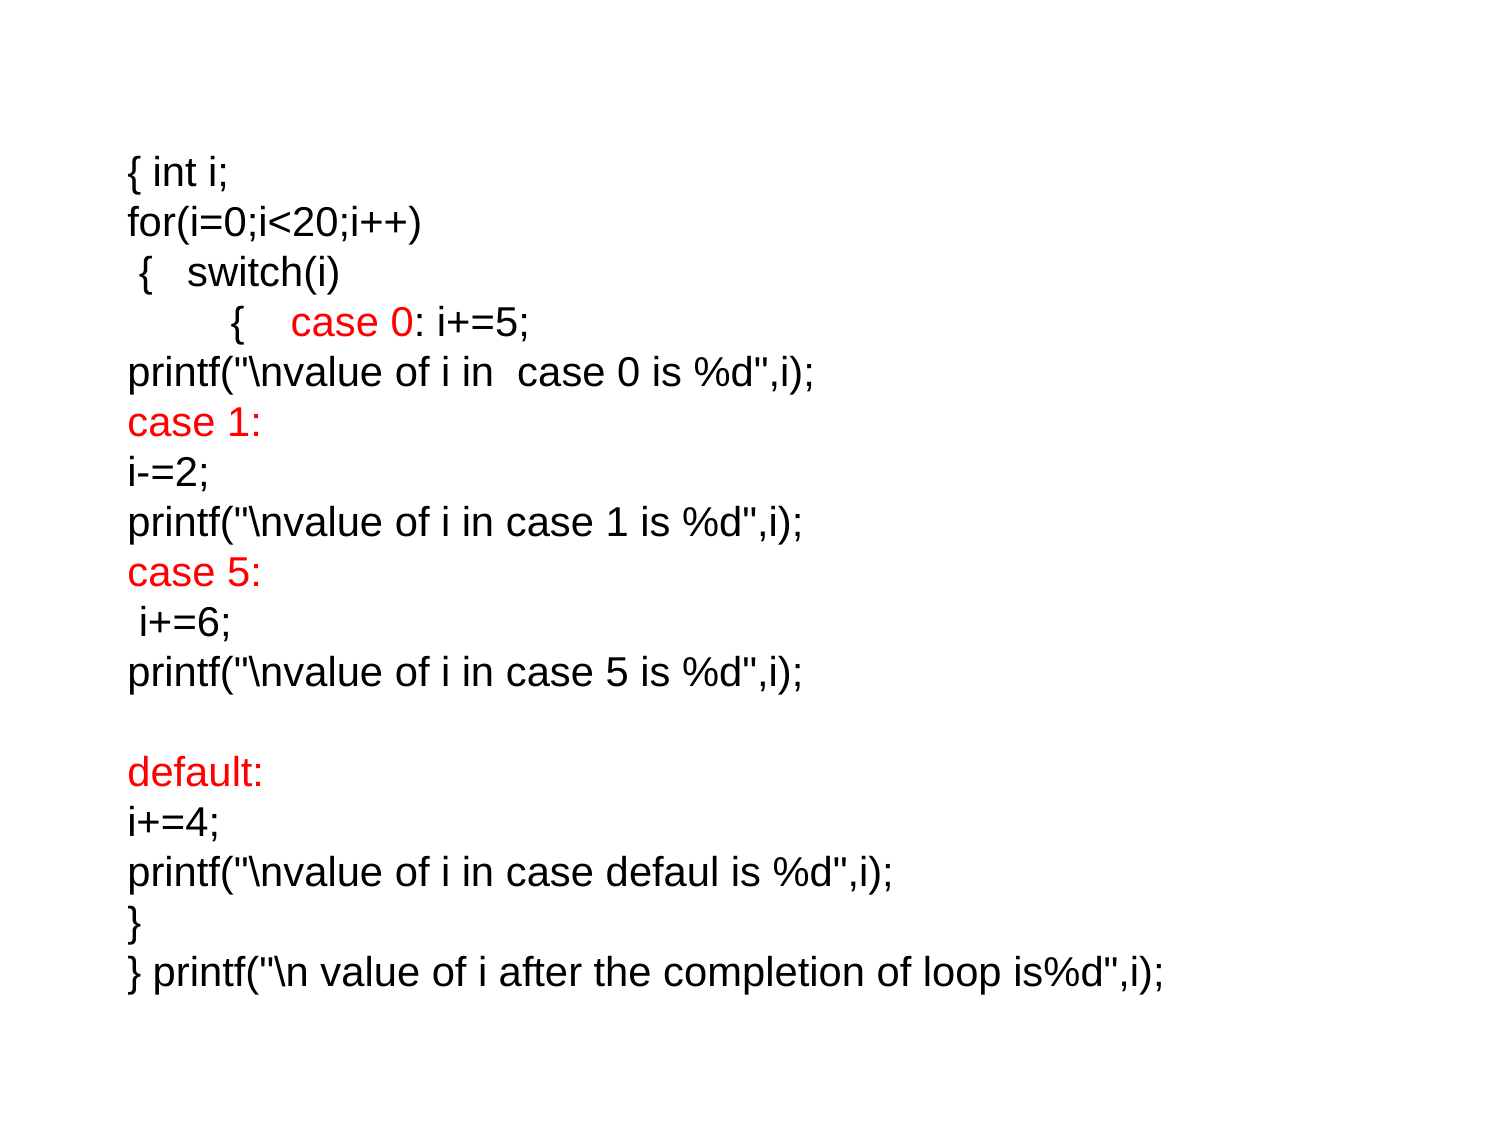

{ int i;
for(i=0;i<20;i++)
 {   switch(i)
         {    case 0: i+=5;
printf("\nvalue of i in  case 0 is %d",i);
case 1:
i-=2;
printf("\nvalue of i in case 1 is %d",i);
case 5:
 i+=6;
printf("\nvalue of i in case 5 is %d",i);

default:
i+=4;
printf("\nvalue of i in case defaul is %d",i);
}
} printf("\n value of i after the completion of loop is%d",i);